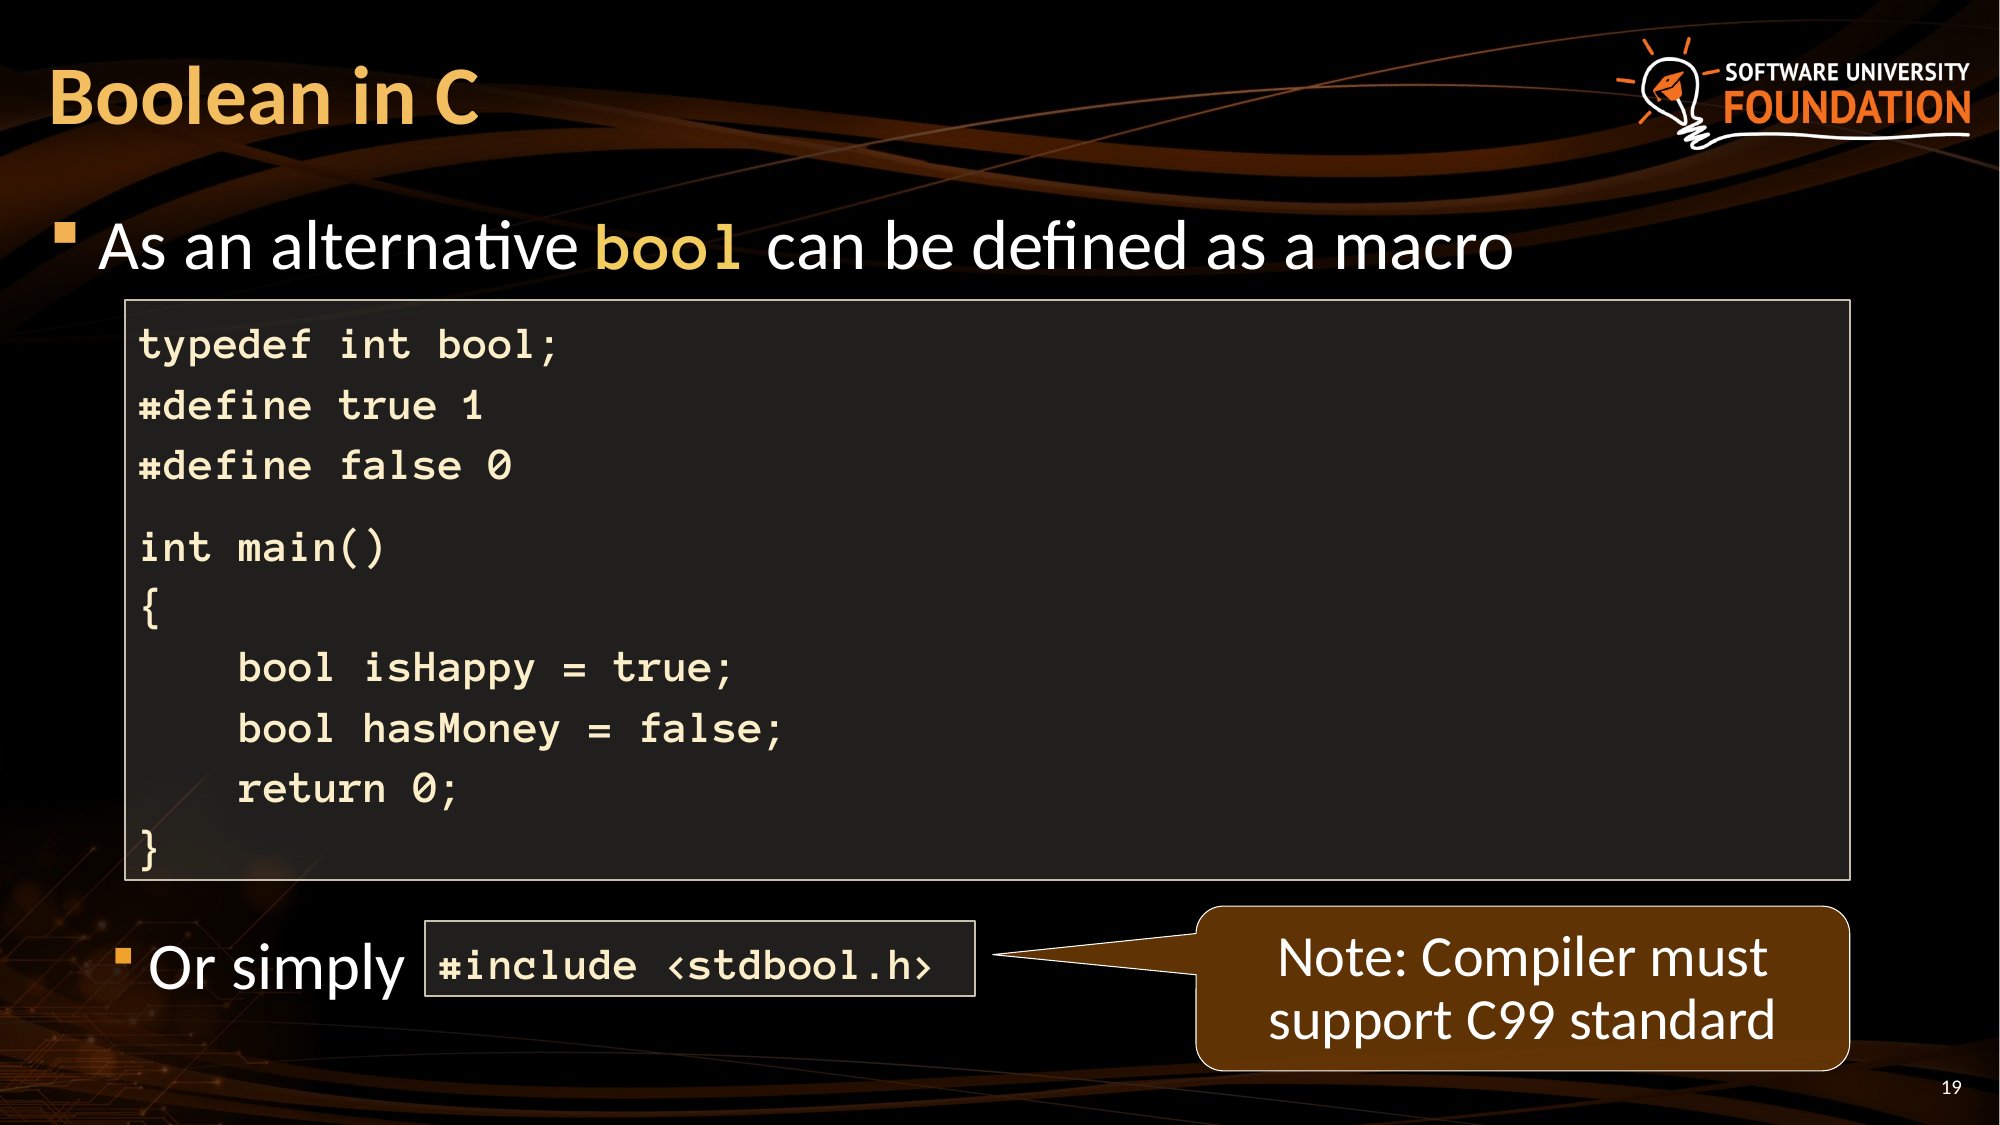

# Boolean in C
As an alternative bool can be defined as a macro

Or simply
typedef int bool;
#define true 1
#define false 0
int main()
{
    bool isHappy = true;
    bool hasMoney = false;
    return 0;
}
Note: Compiler must support C99 standard
#include <stdbool.h>
19